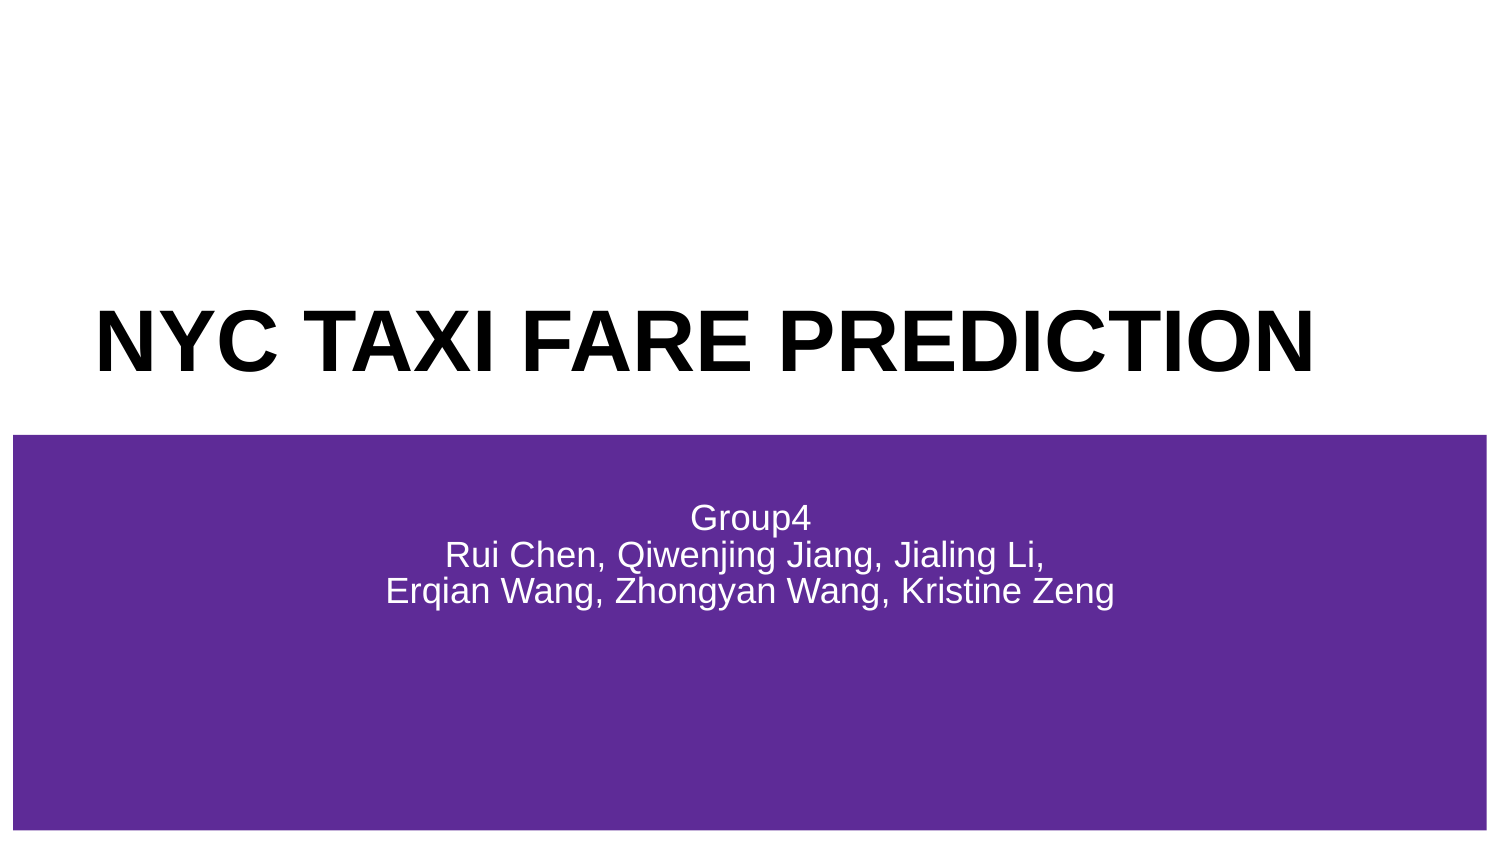

# NYC TAXI FARE PREDICTION
Group4
Rui Chen, Qiwenjing Jiang, Jialing Li,
Erqian Wang, Zhongyan Wang, Kristine Zeng